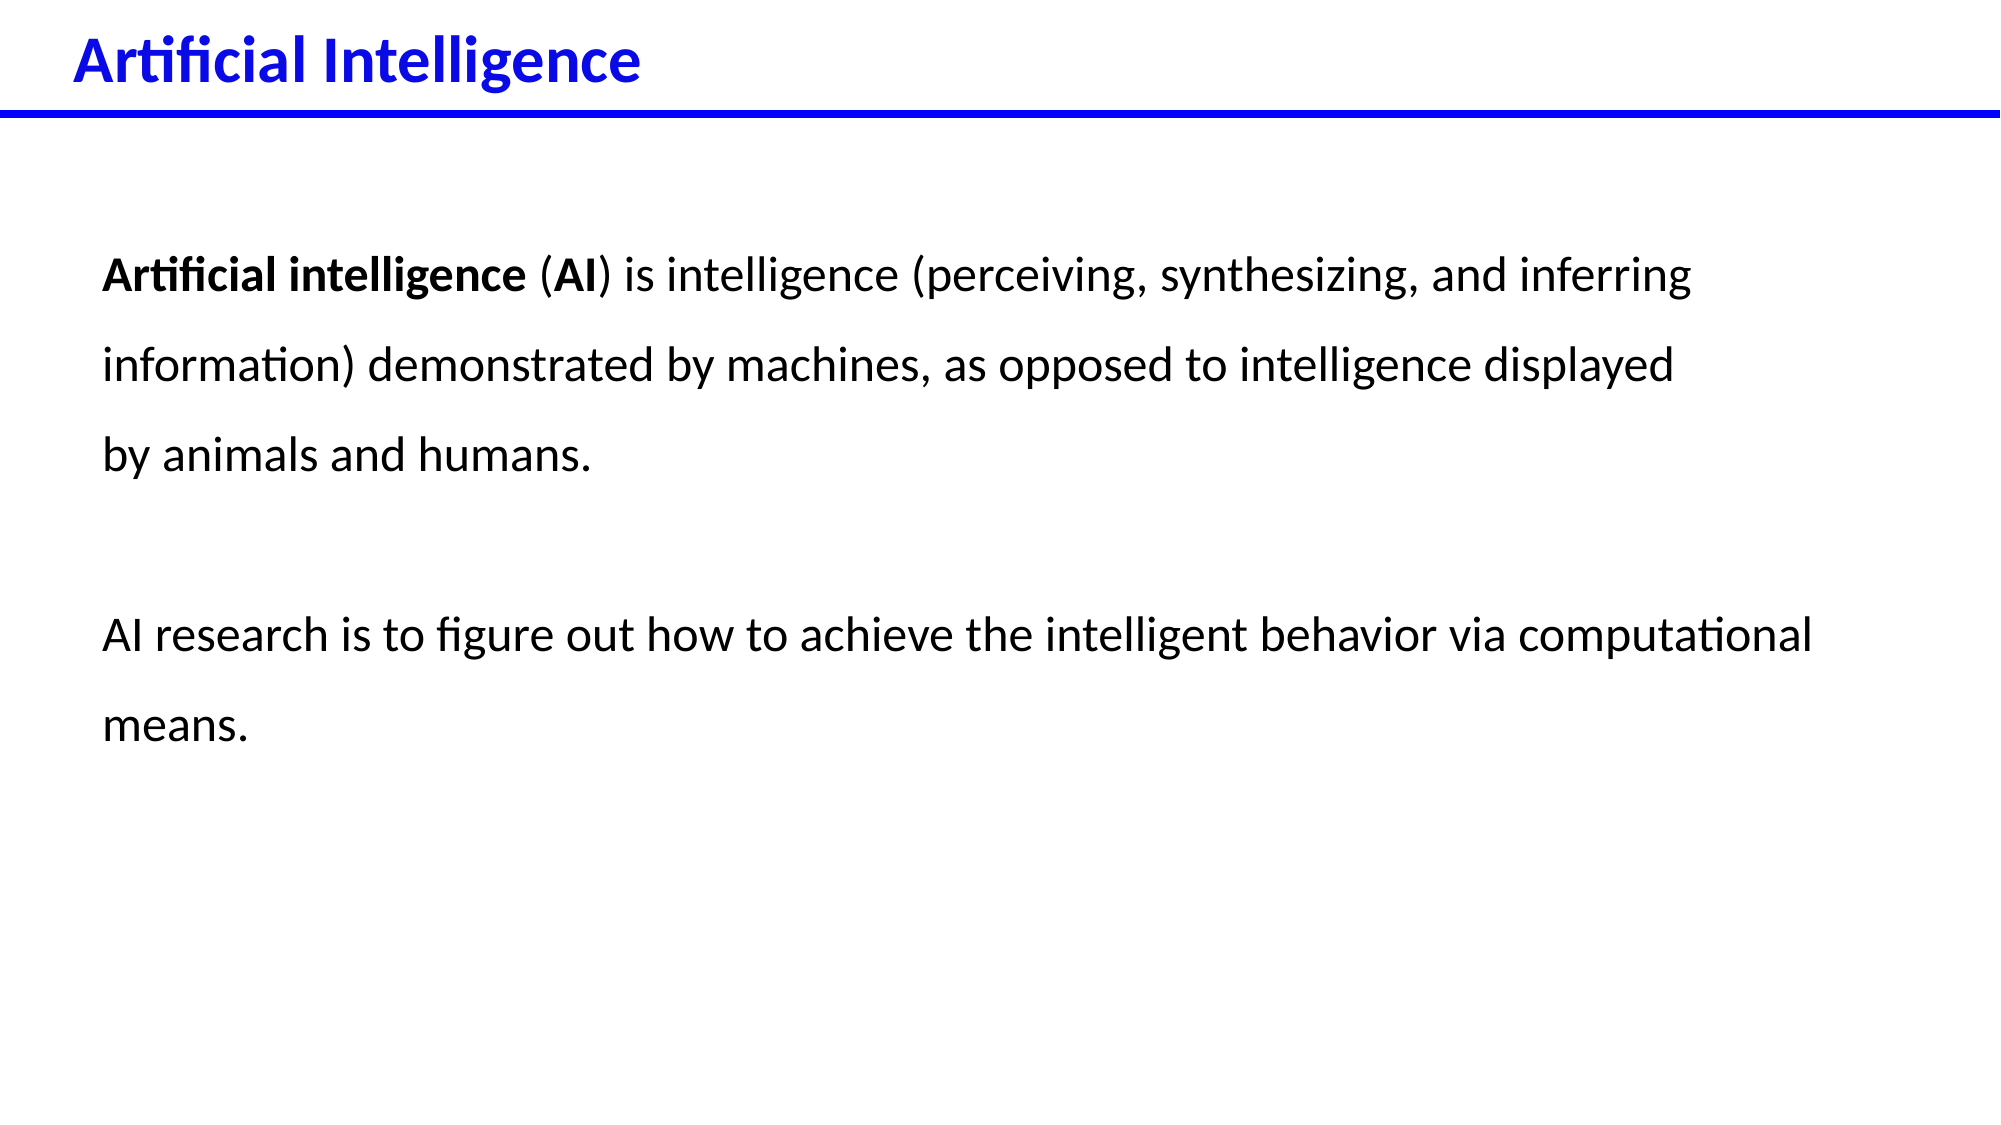

Artificial Intelligence
Artificial intelligence (AI) is intelligence (perceiving, synthesizing, and inferring information) demonstrated by machines, as opposed to intelligence displayed by animals and humans.

AI research is to figure out how to achieve the intelligent behavior via computational means.